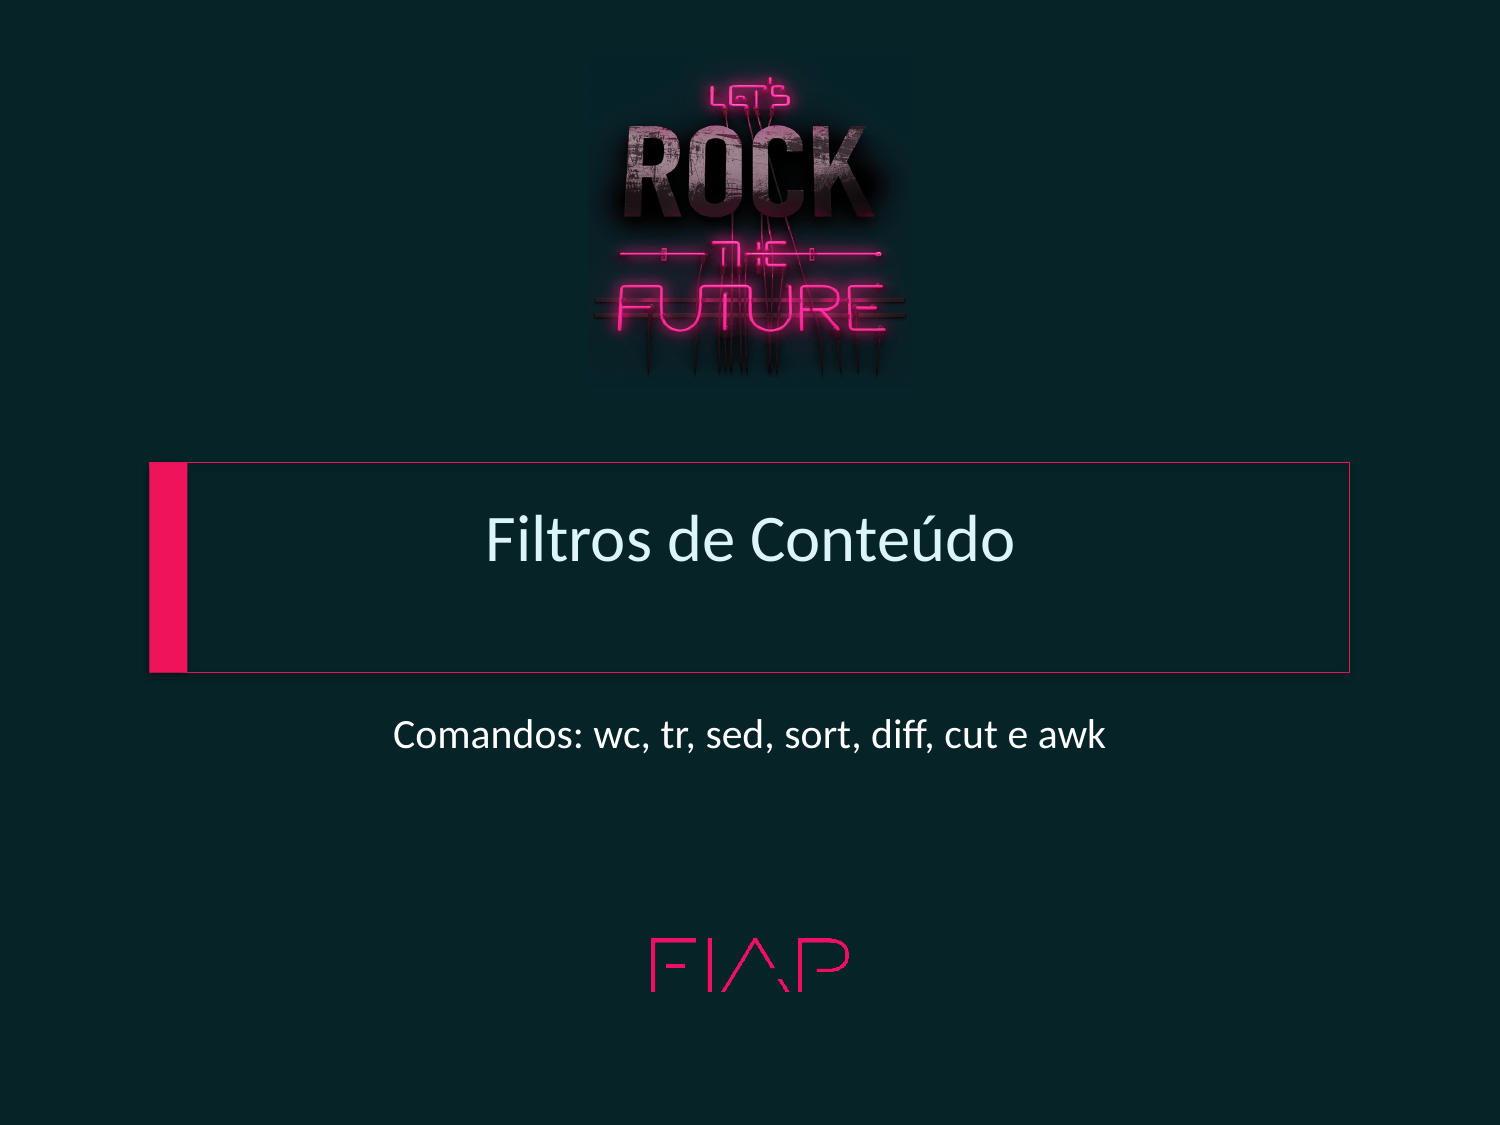

# Filtros de Conteúdo
Comandos: wc, tr, sed, sort, diff, cut e awk